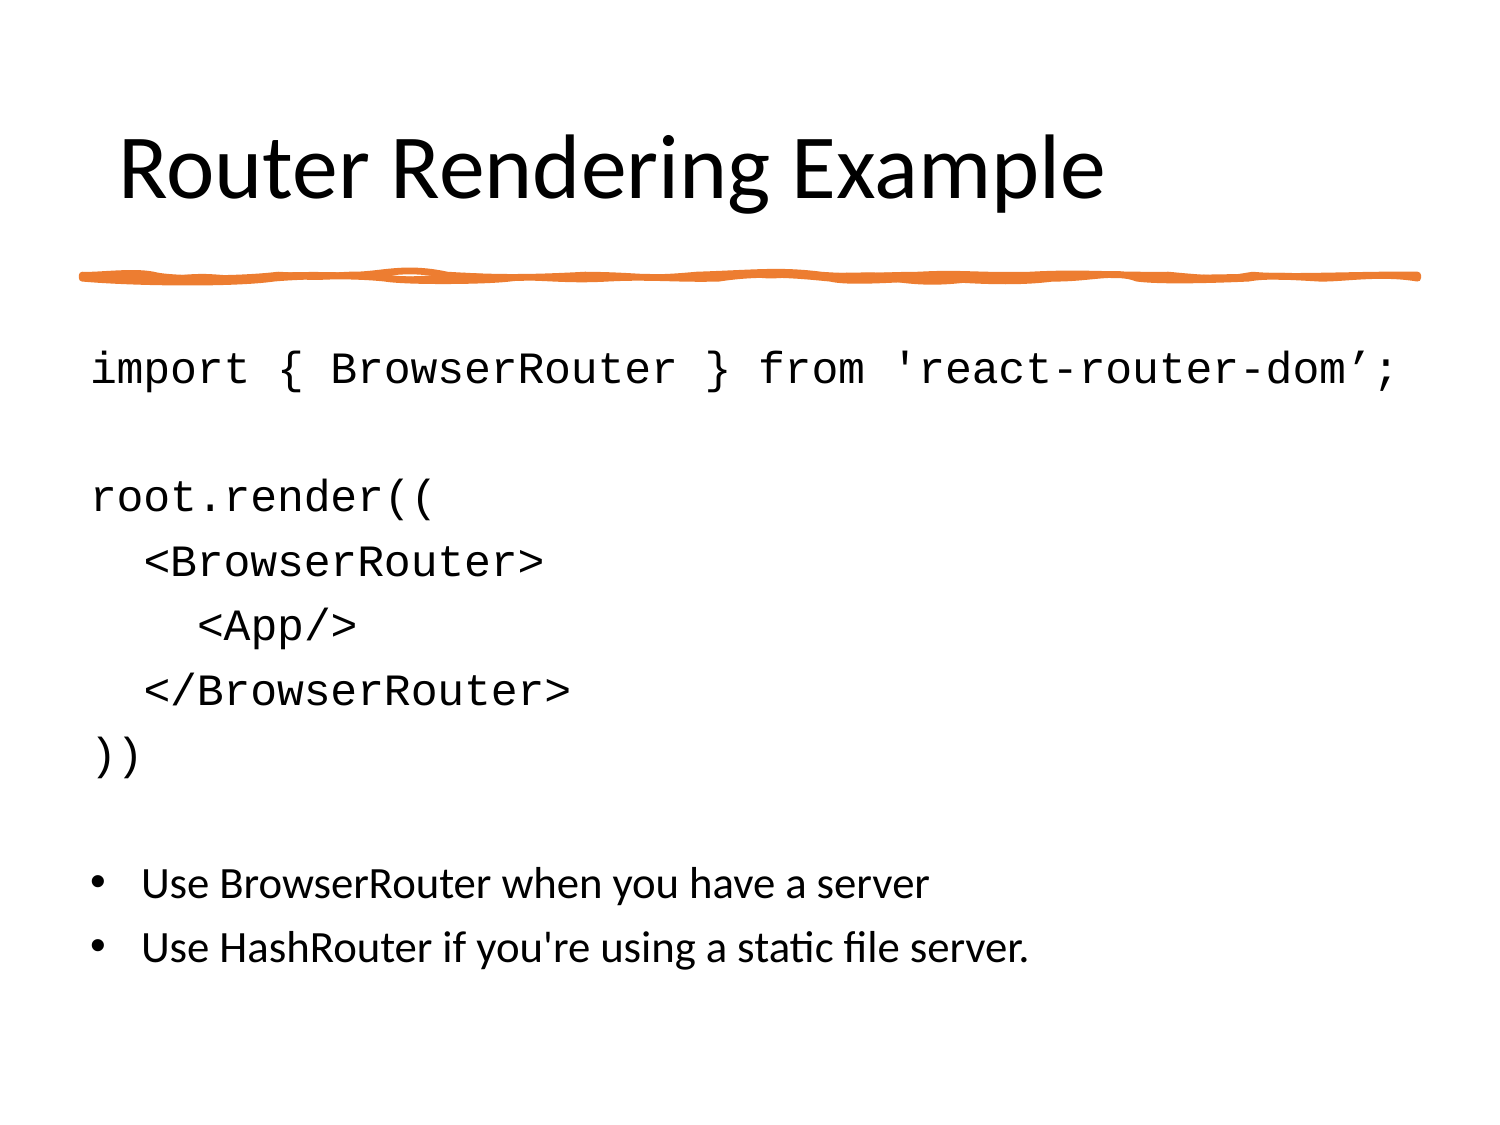

# Router Rendering Example

import { BrowserRouter } from 'react-router-dom’;

root.render((
  <BrowserRouter>
    <App/>
  </BrowserRouter>
))

Use BrowserRouter when you have a server
Use HashRouter if you're using a static file server.